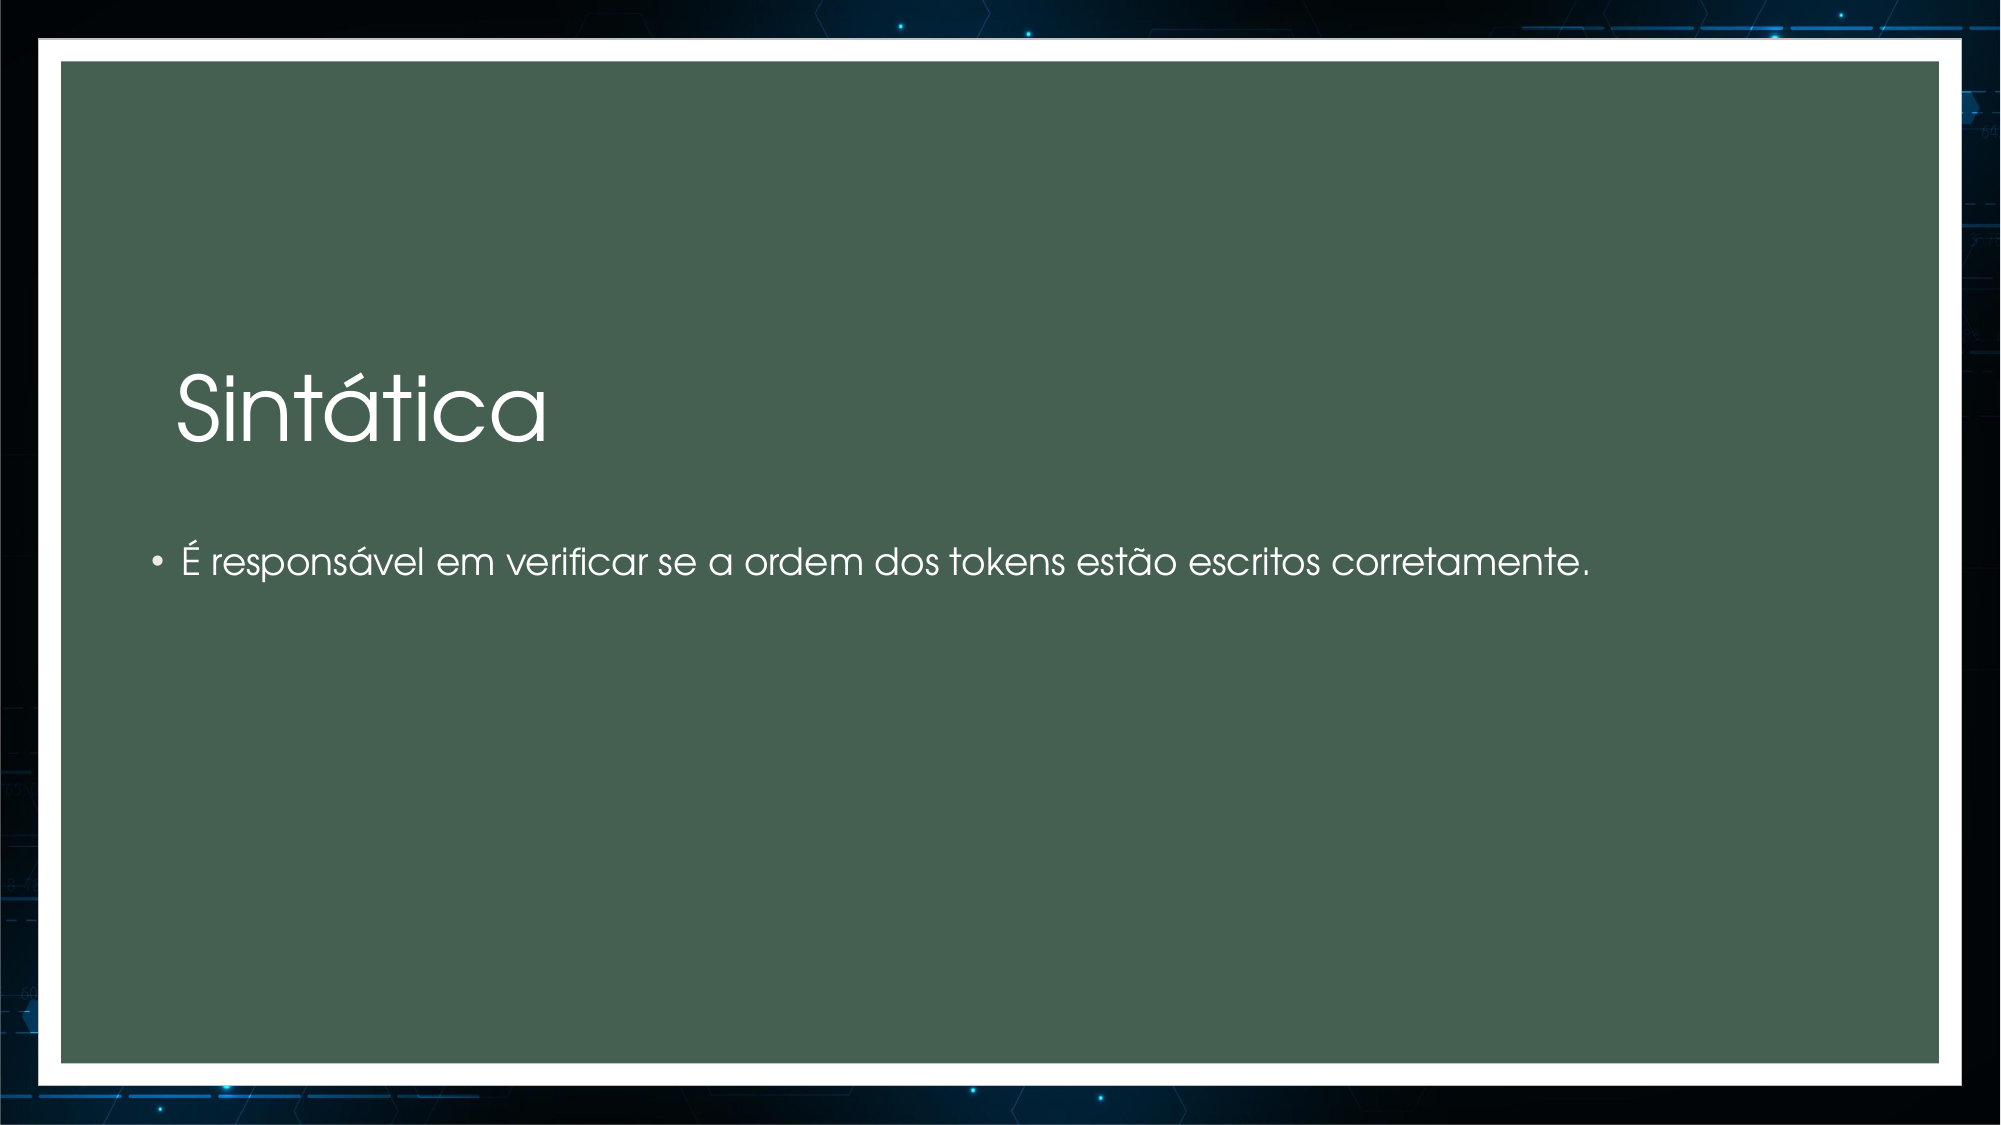

# Sintática

É responsável em verificar se a ordem dos tokens estão escritos corretamente.